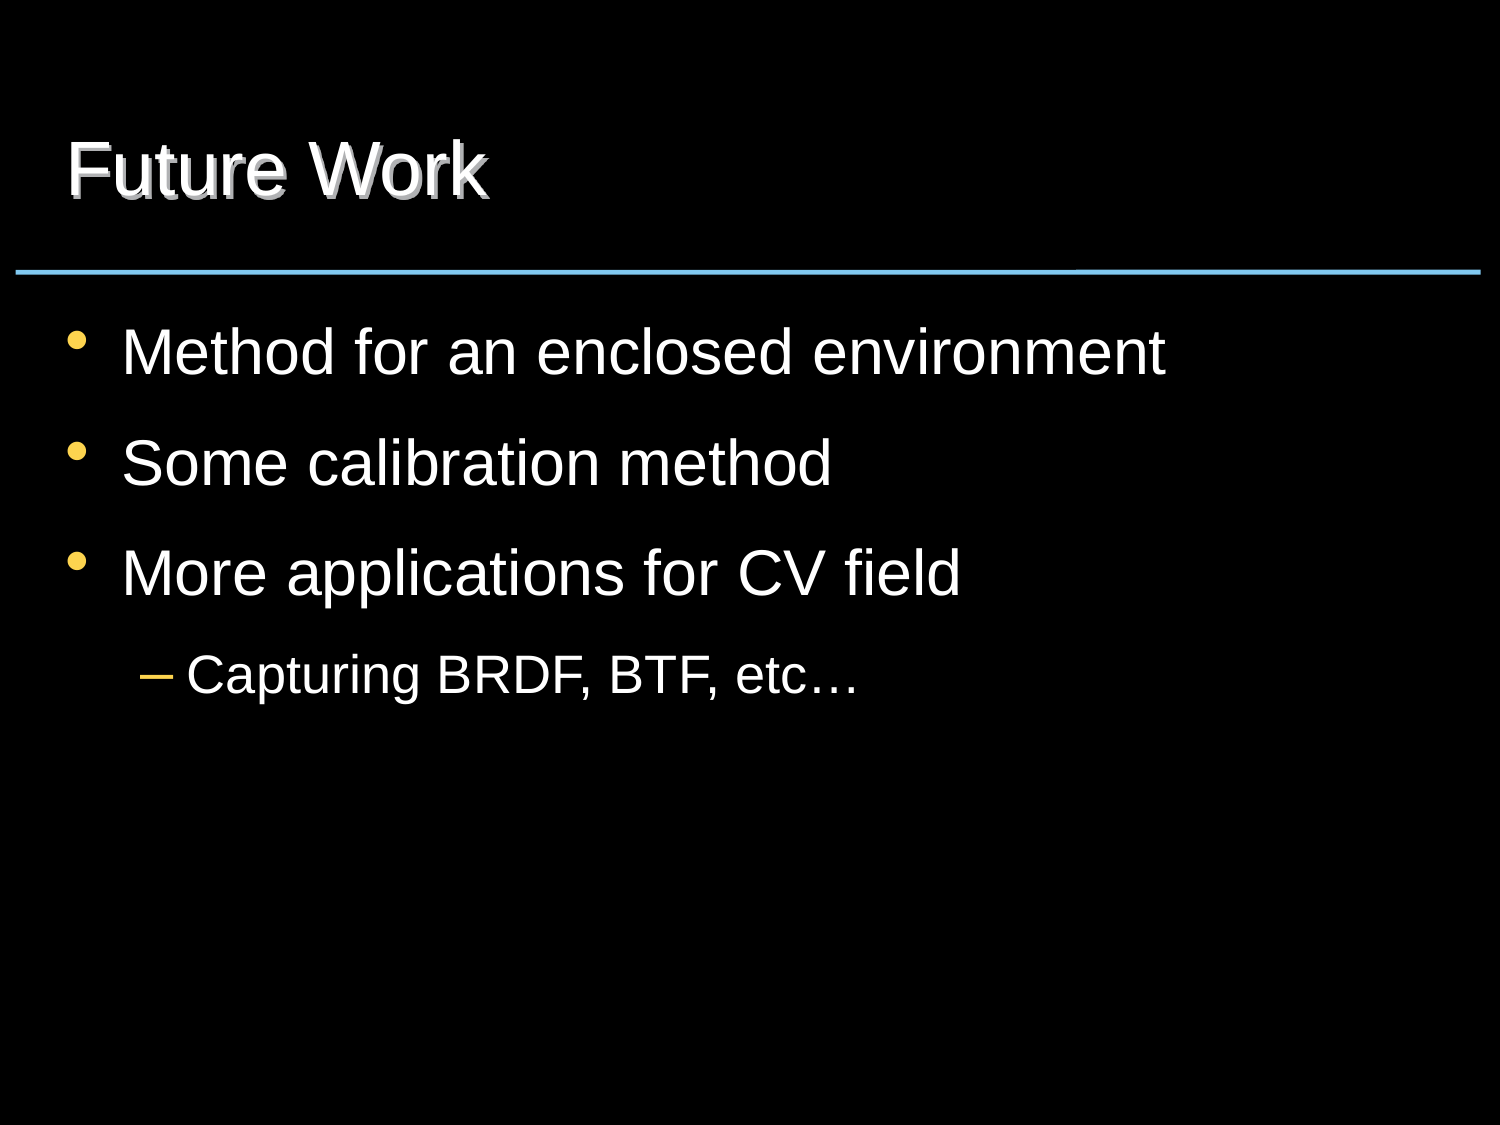

# Future Work
Method for an enclosed environment
Some calibration method
More applications for CV field
Capturing BRDF, BTF, etc…